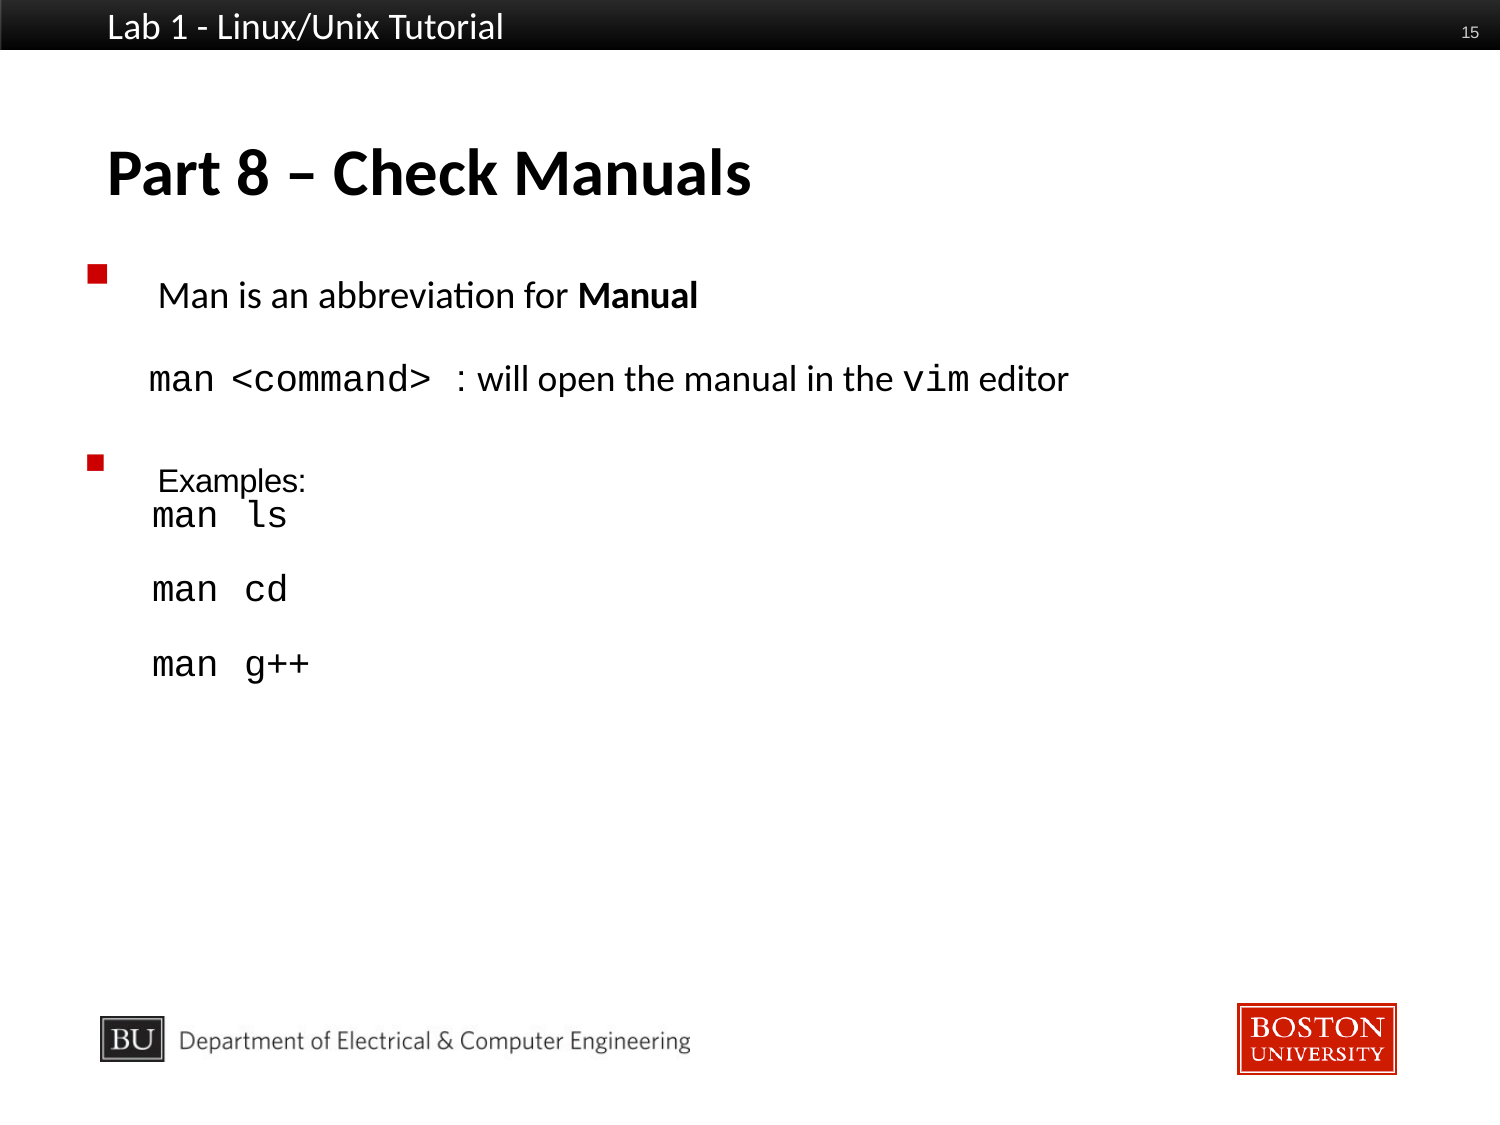

Lab 1 - Linux/Unix Tutorial
15
# Part 8 – Check Manuals
Man is an abbreviation for Manual
   man	<command>	: will open the manual in the vim editor
Examples:
man	ls
man	cd man	g++